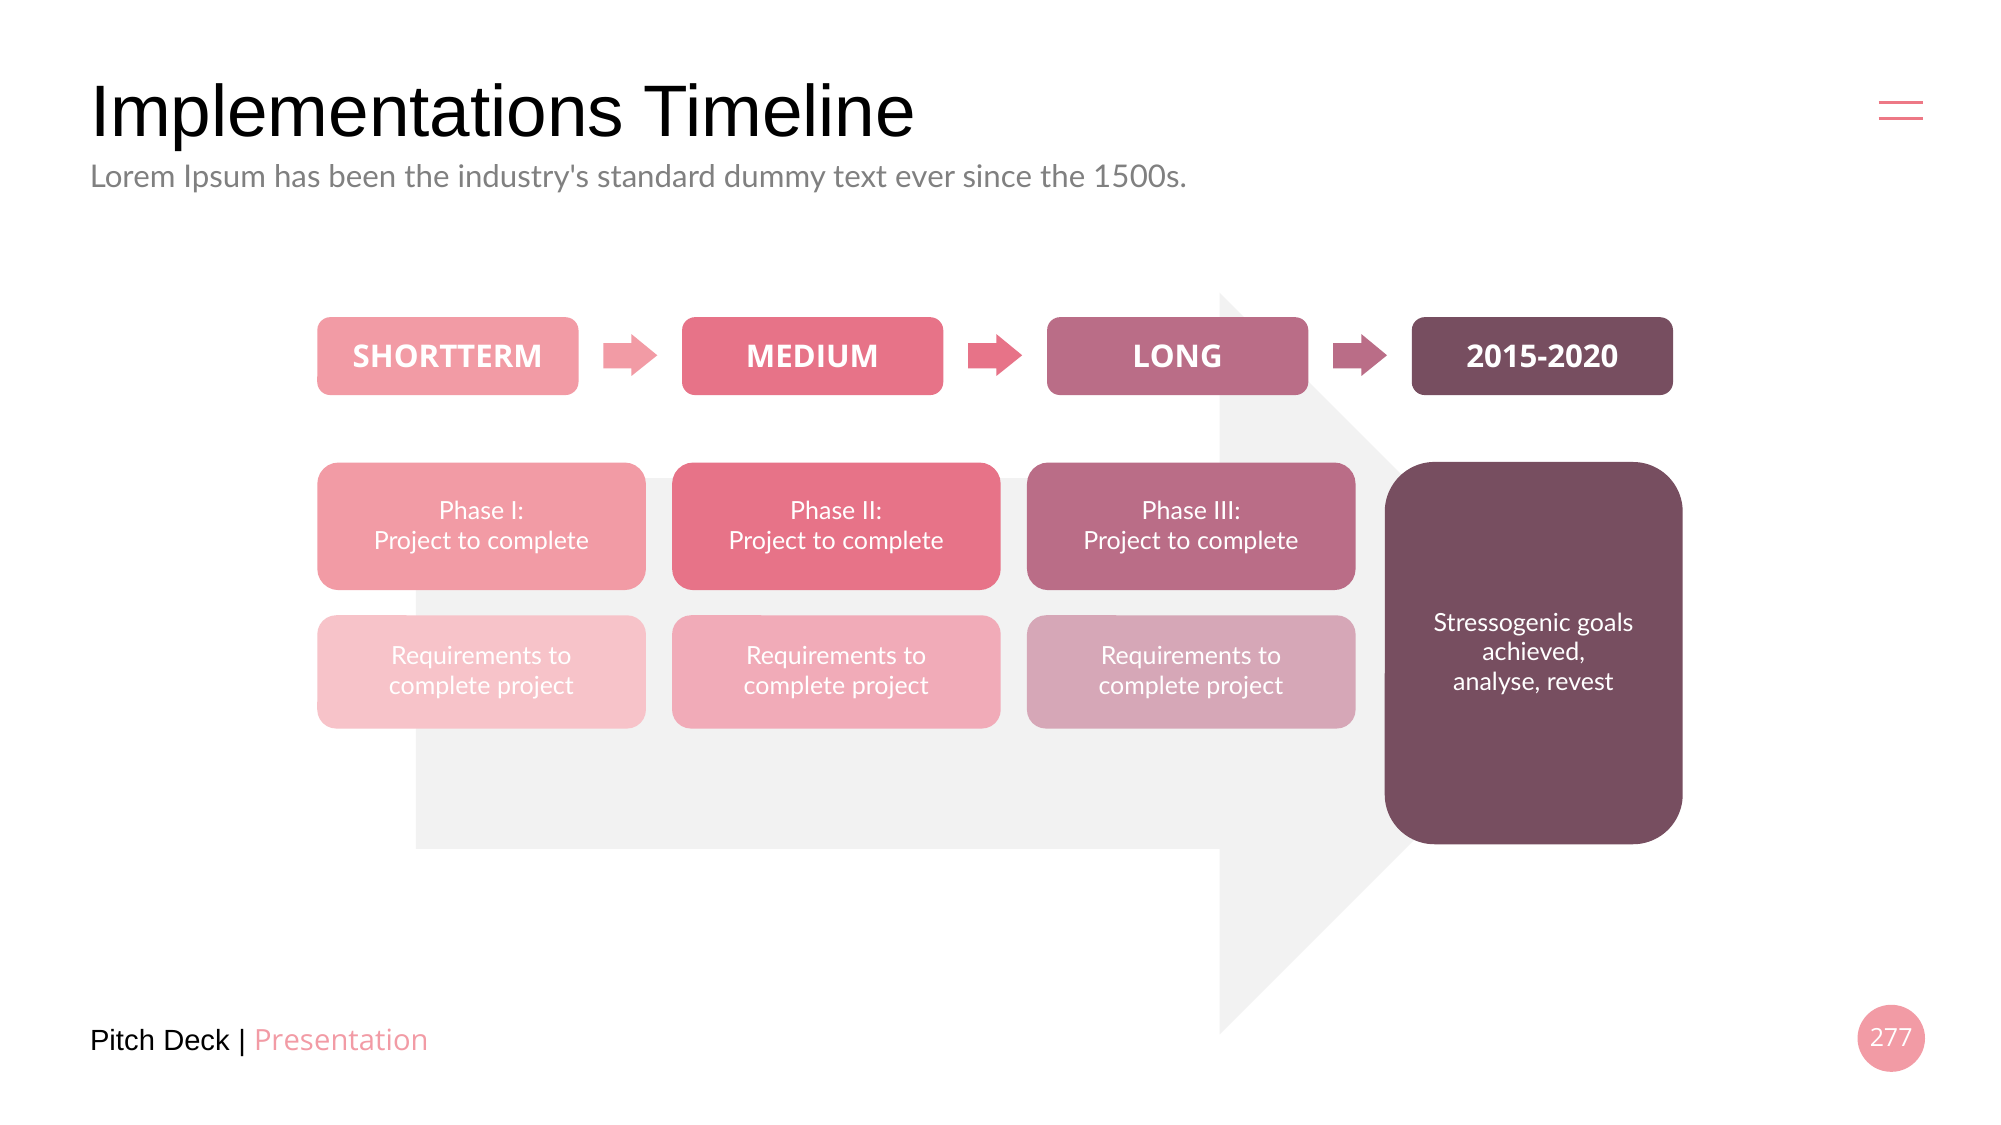

# Implementations Timeline
Lorem Ipsum has been the industry's standard dummy text ever since the 1500s.

SHORTTERM
MEDIUM
LONG
2015-2020

Phase I:
Project to complete
Phase II:
Project to complete
Phase III:
Project to complete
Stressogenic goals
achieved,
analyse, revest

Requirements to
complete project
Requirements to
complete project
Requirements to
complete project
Pitch Deck | Presentation
277